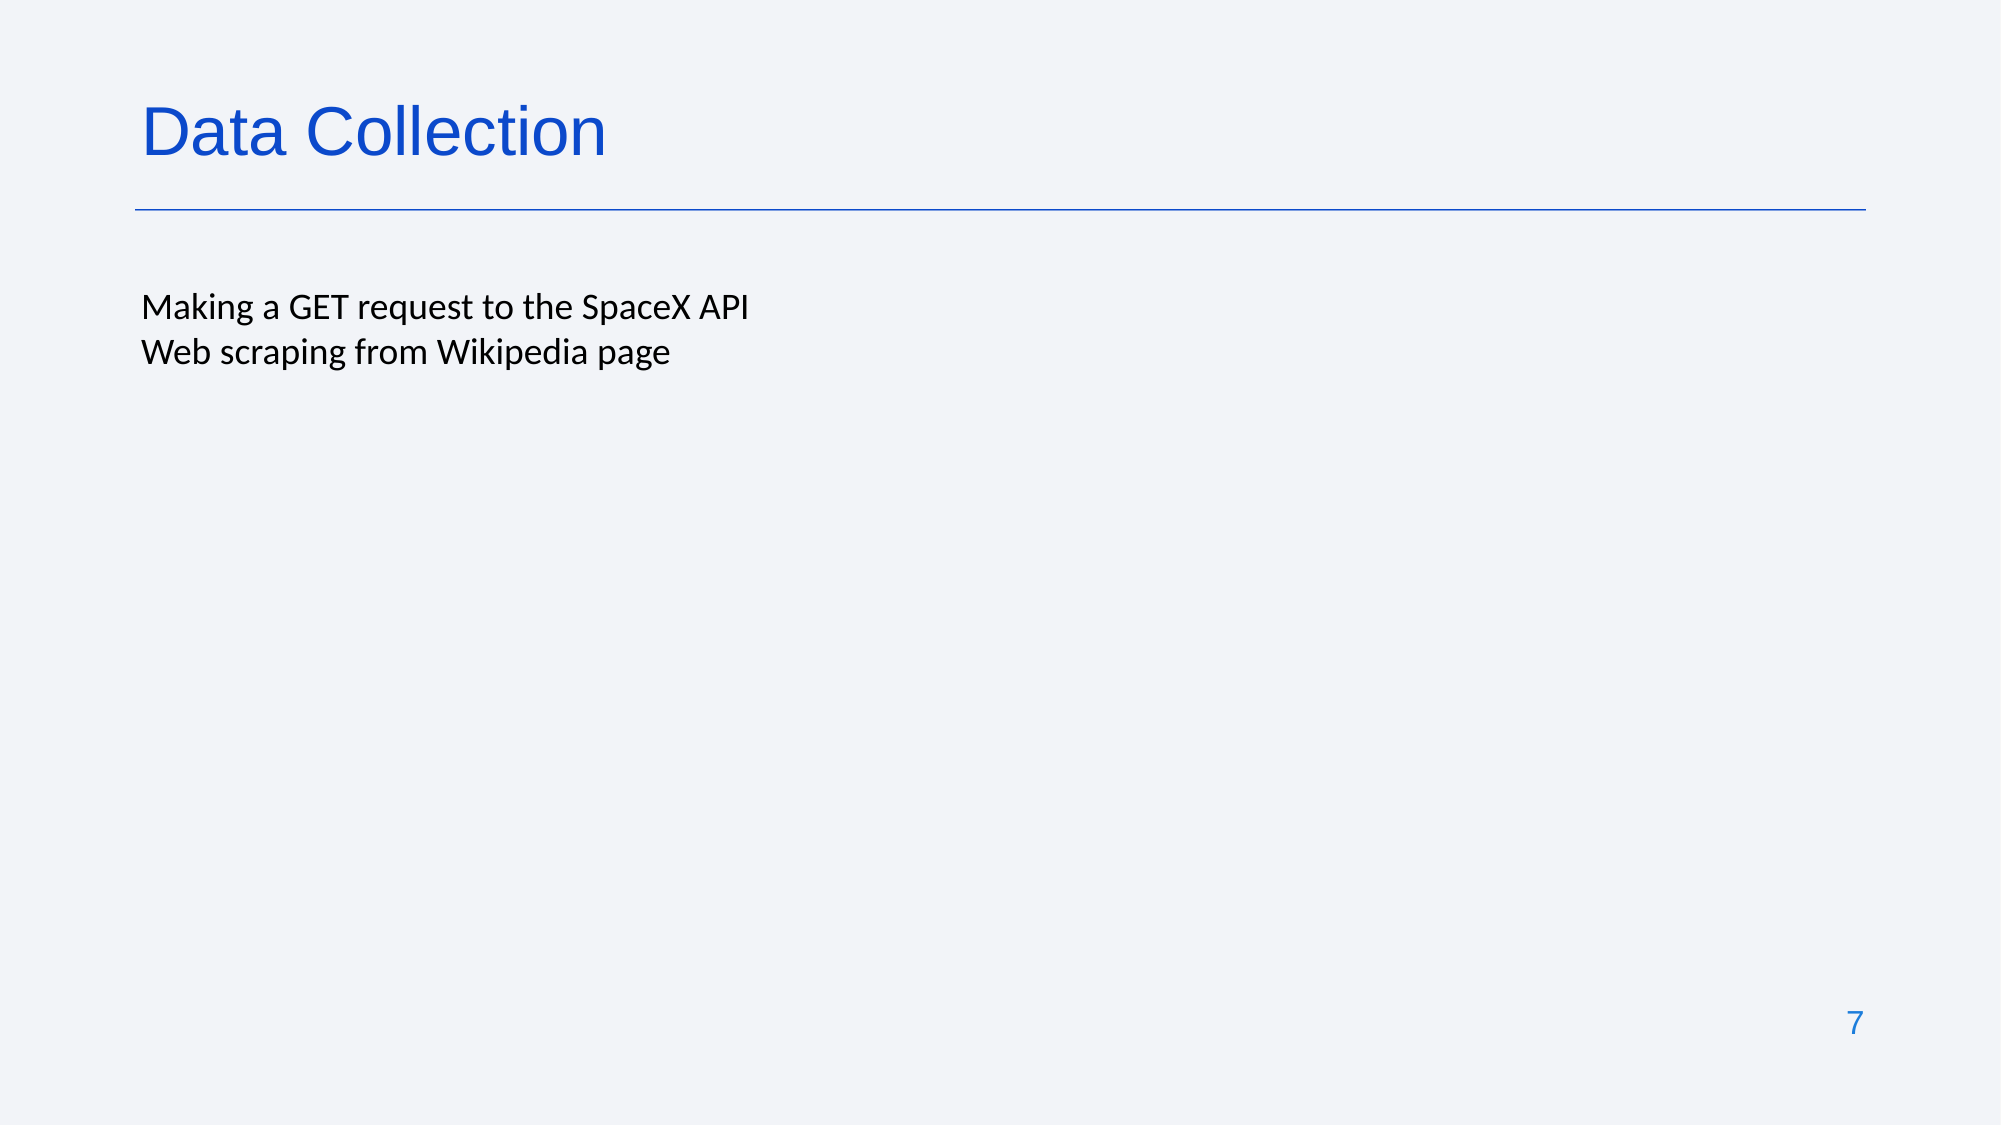

Data Collection
Making a GET request to the SpaceX API
Web scraping from Wikipedia page

7